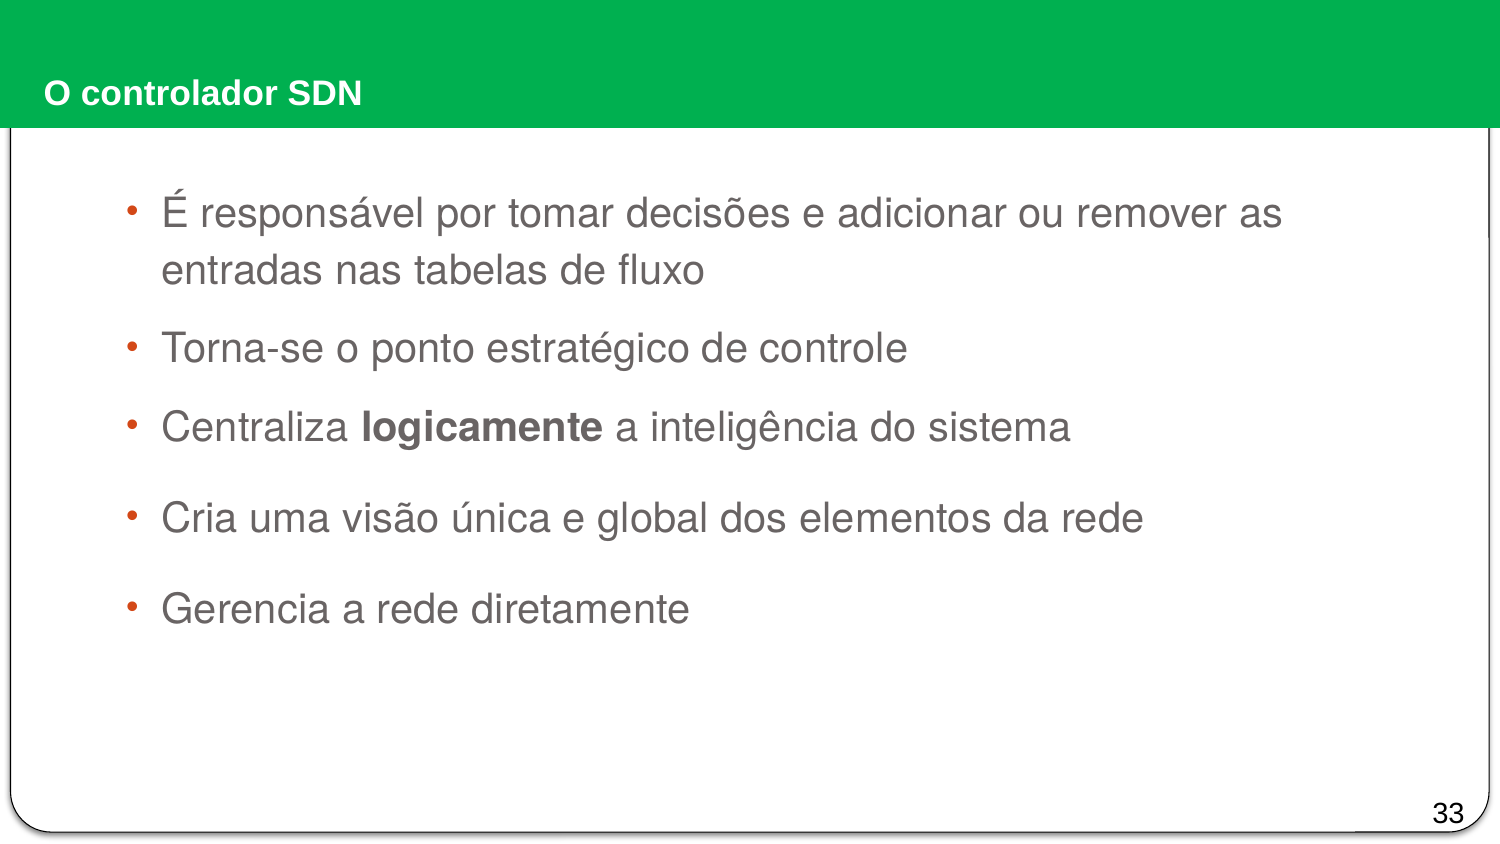

# O controlador SDN
É responsável por tomar decisões e adicionar ou remover as entradas nas tabelas de fluxo
Torna-se o ponto estratégico de controle
Centraliza logicamente a inteligência do sistema
Cria uma visão única e global dos elementos da rede
Gerencia a rede diretamente
33